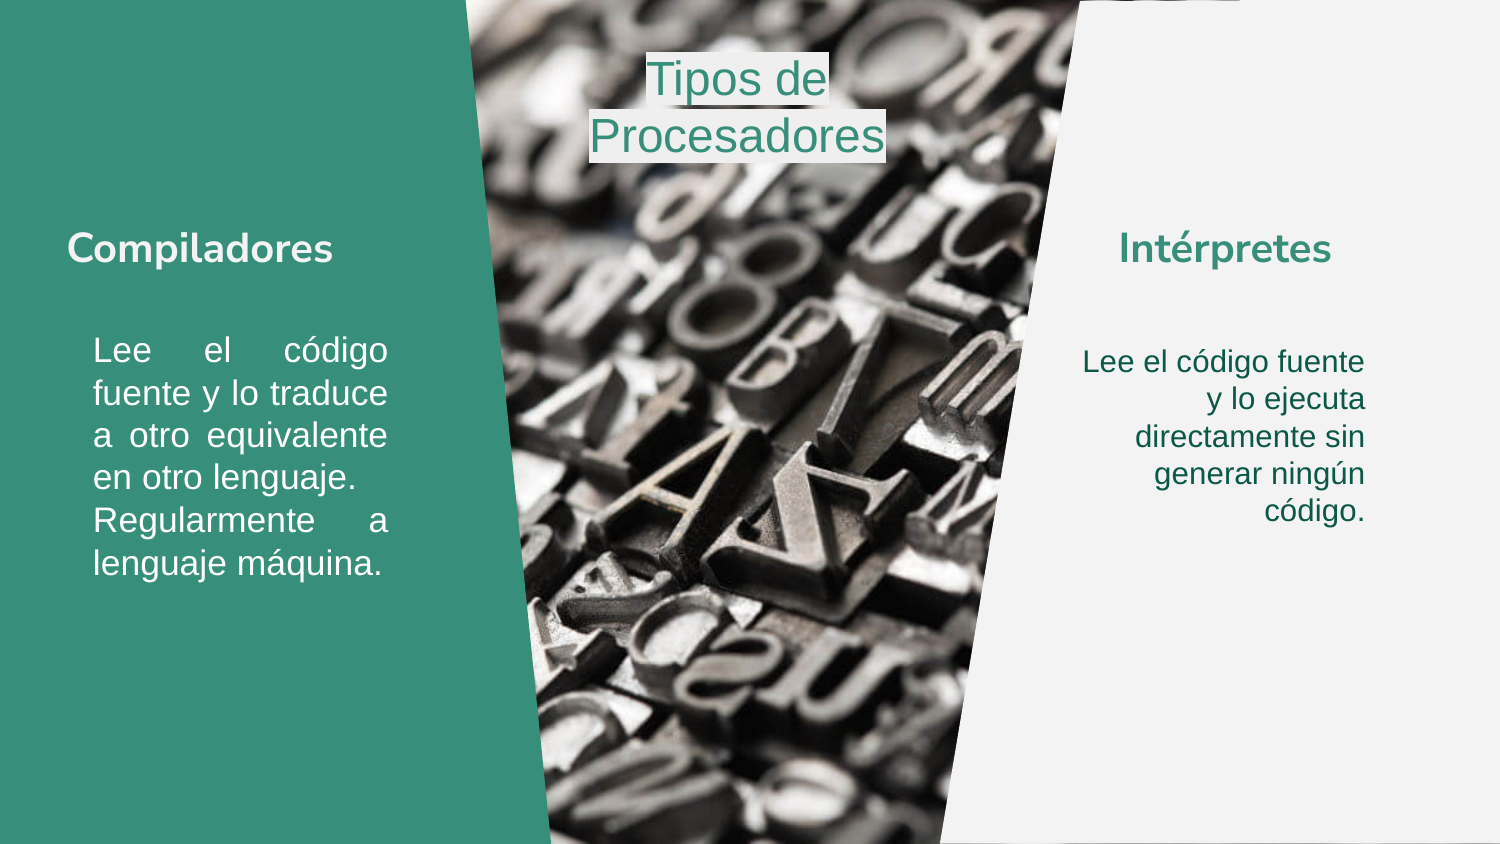

# Tipos de Procesadores
Compiladores
Intérpretes
Lee el código fuente y lo traduce a otro equivalente en otro lenguaje.
Regularmente a lenguaje máquina.

Lee el código fuente y lo ejecuta directamente sin generar ningún código.